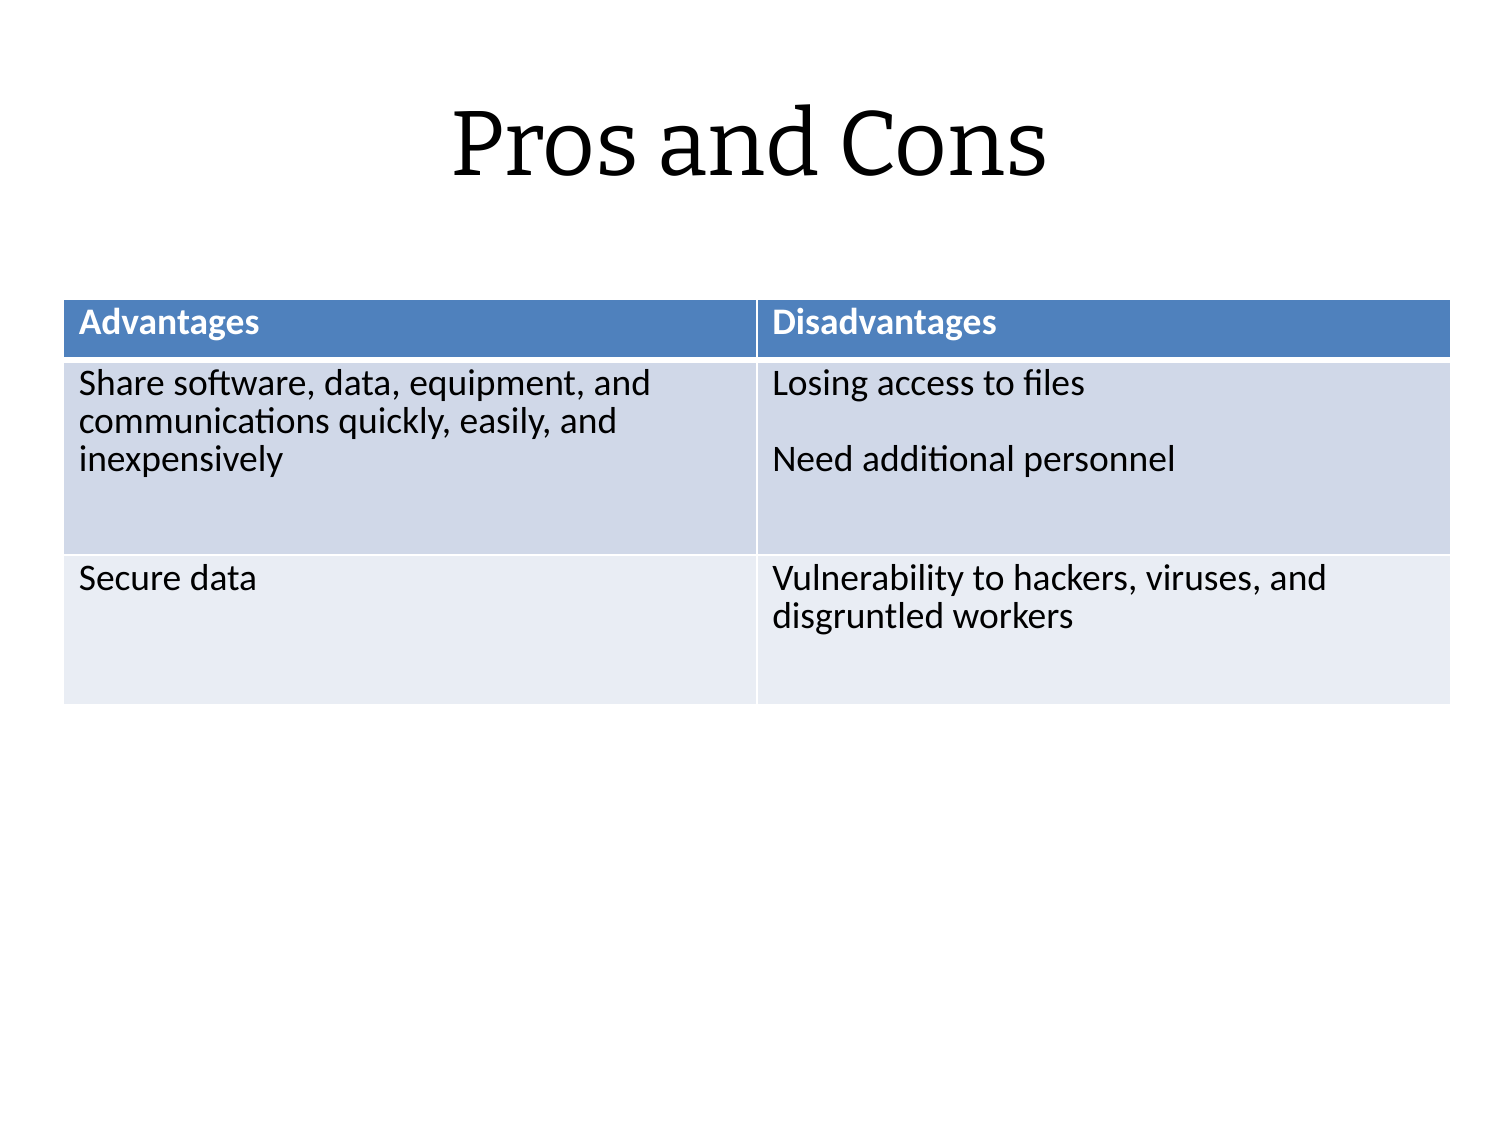

# Pros and Cons
| Advantages | Disadvantages |
| --- | --- |
| Share software, data, equipment, and communications quickly, easily, and inexpensively | Losing access to files Need additional personnel |
| Secure data | Vulnerability to hackers, viruses, and disgruntled workers |